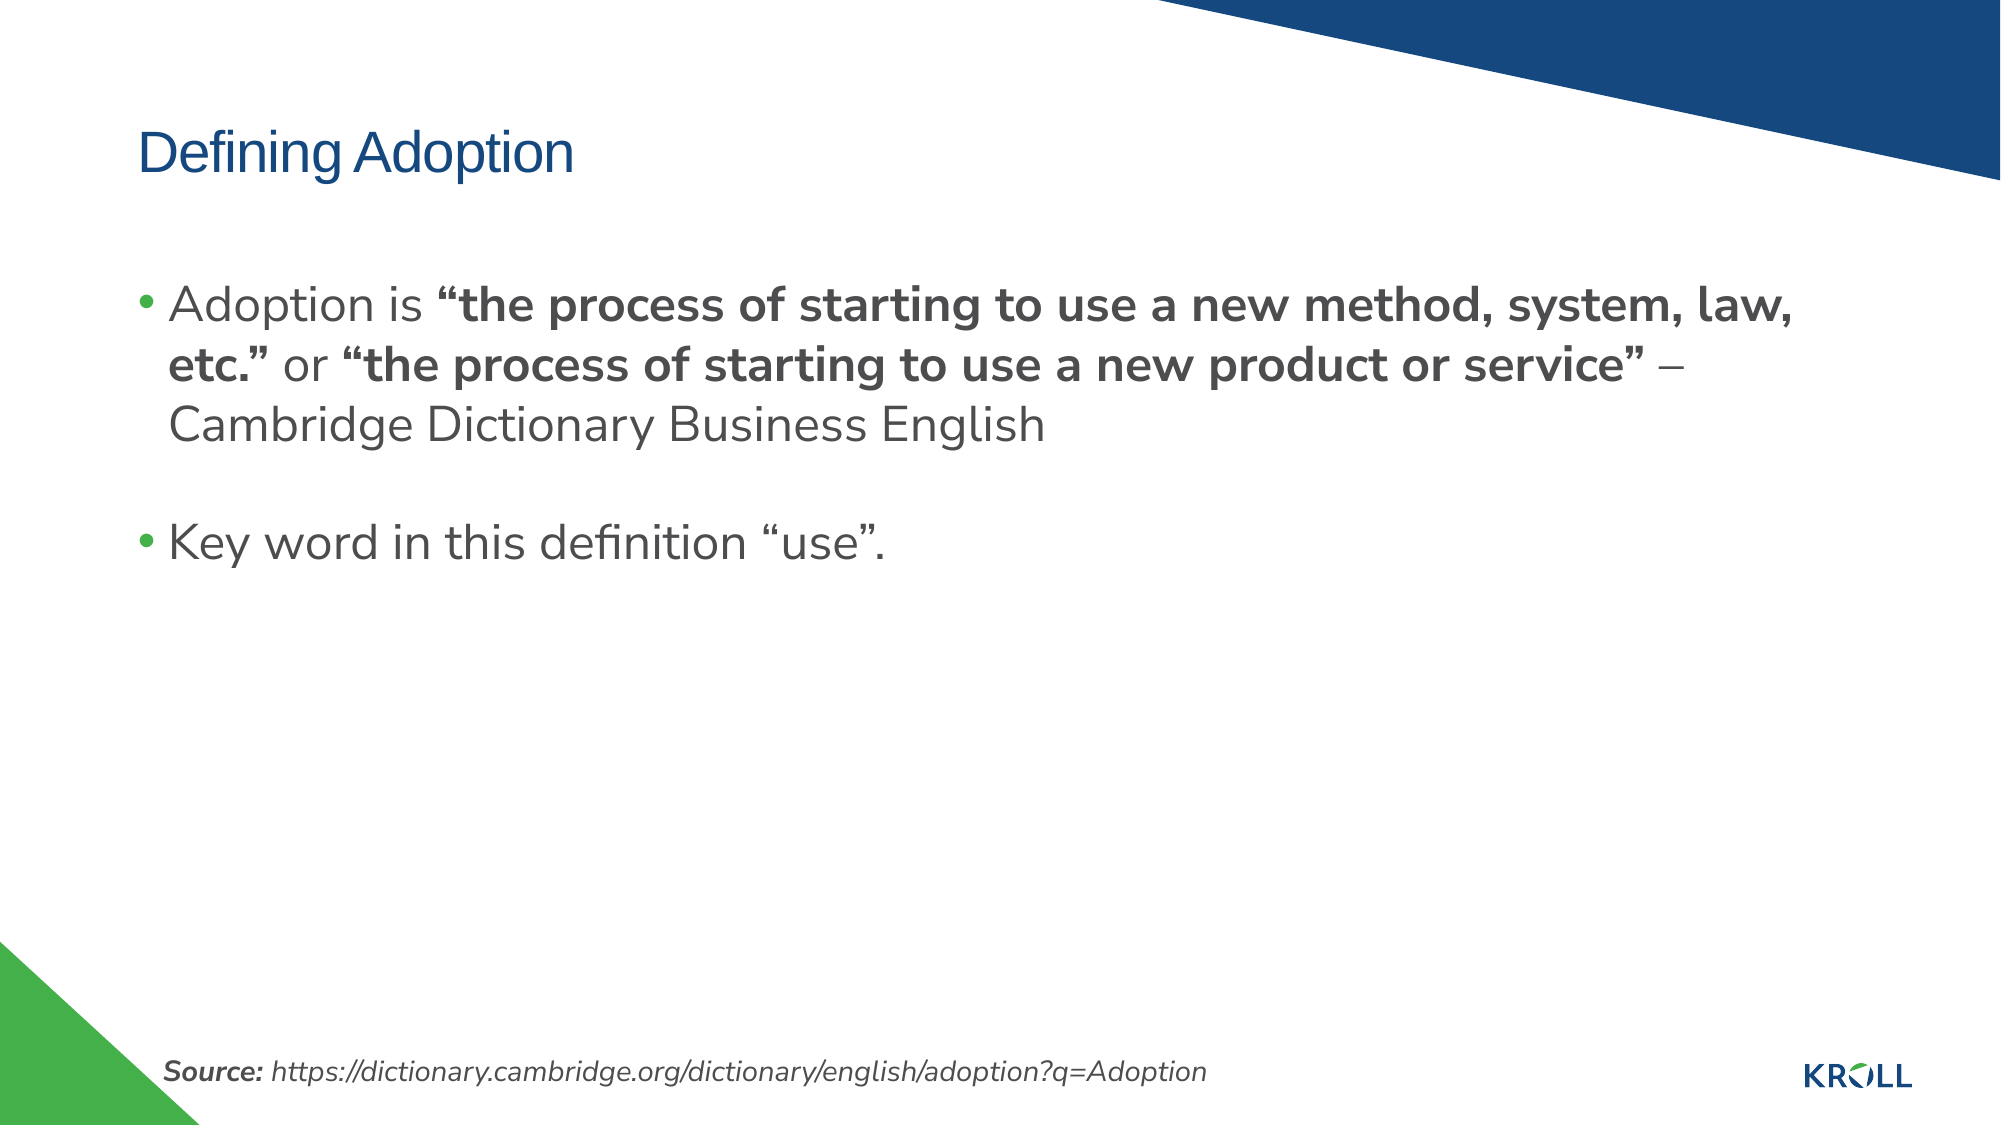

# Defining Adoption

Adoption is “the process of starting to use a new method, system, law, etc.” or “the process of starting to use a new product or service” – Cambridge Dictionary Business English
Key word in this definition “use”.
Source: https://dictionary.cambridge.org/dictionary/english/adoption?q=Adoption